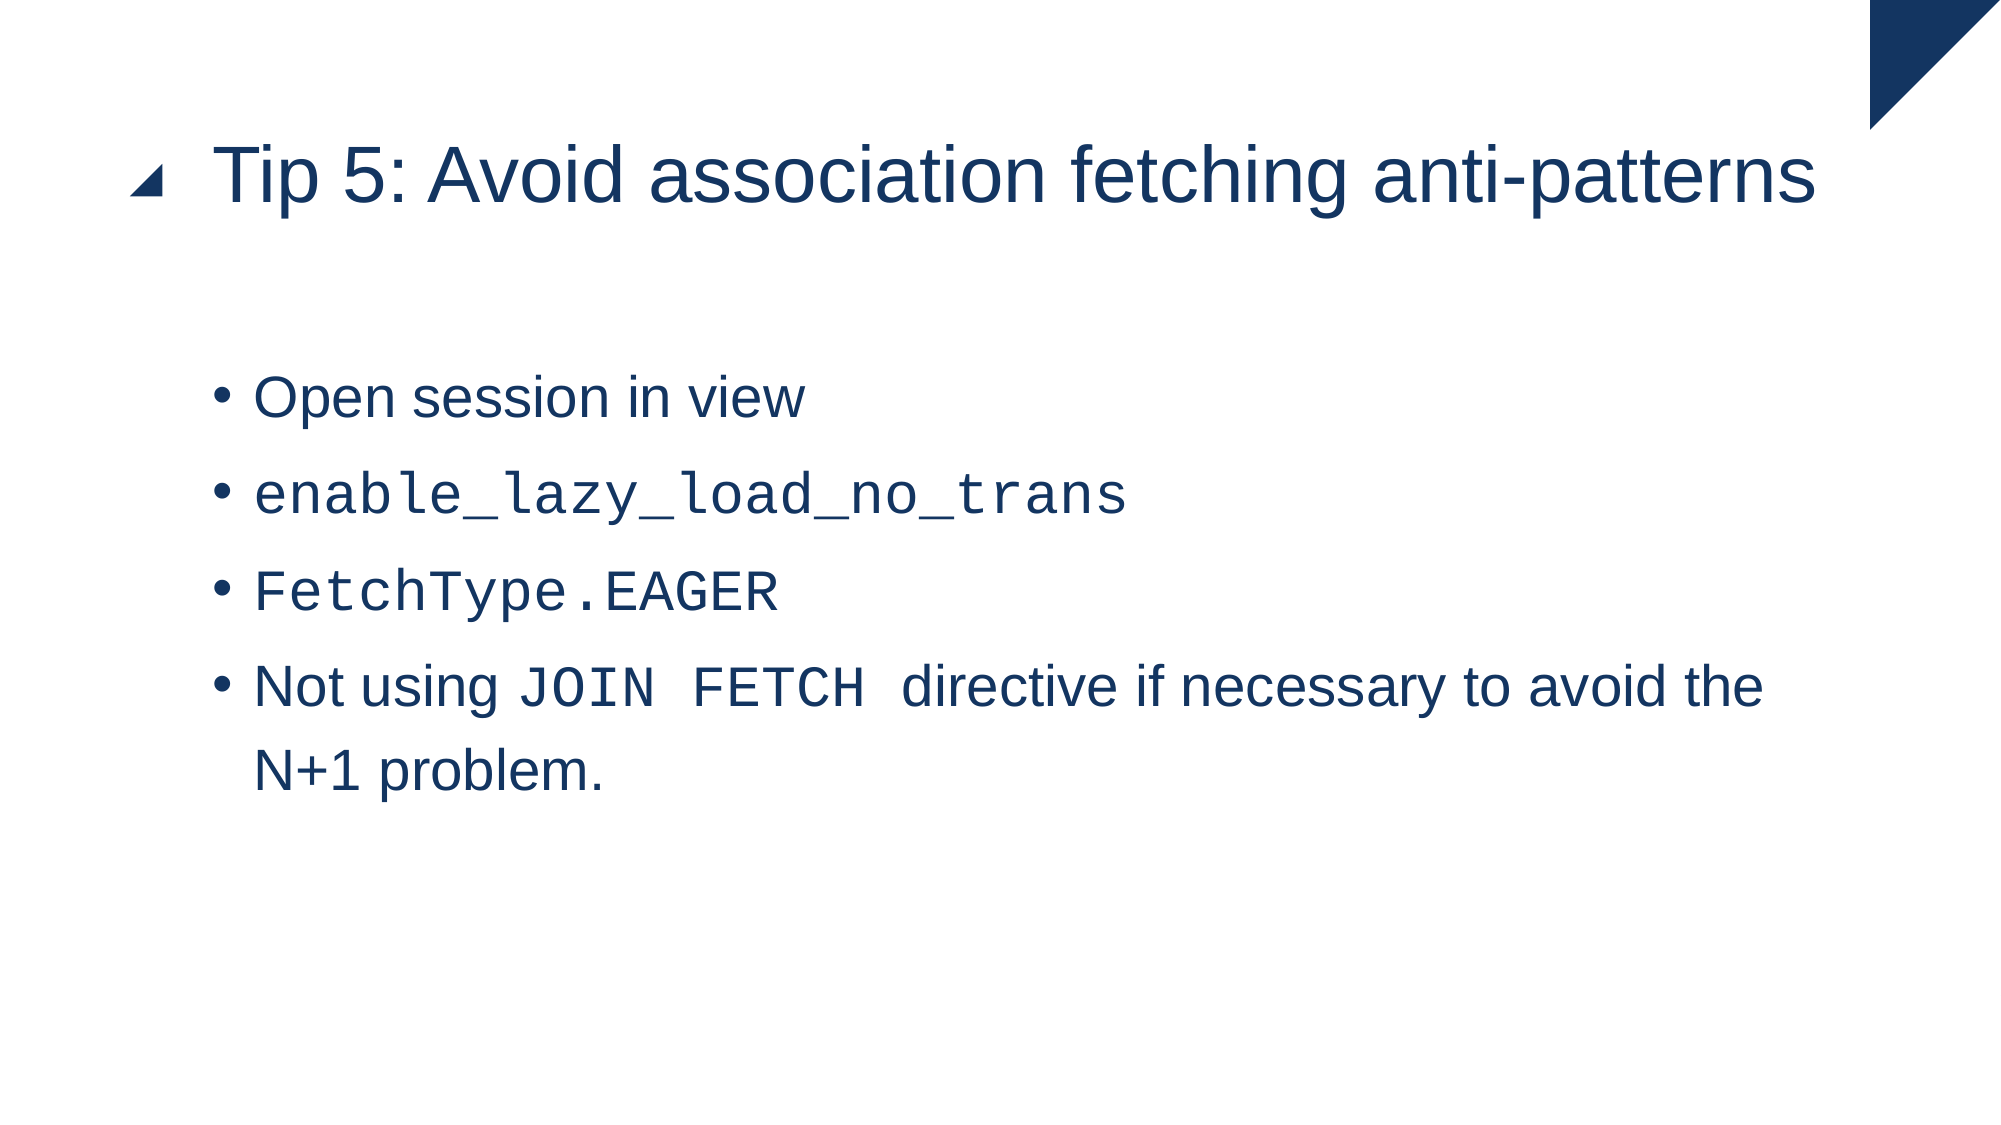

# Tip 5: Avoid association fetching anti-patterns
Open session in view
enable_lazy_load_no_trans
FetchType.EAGER
Not using JOIN FETCH directive if necessary to avoid the N+1 problem.